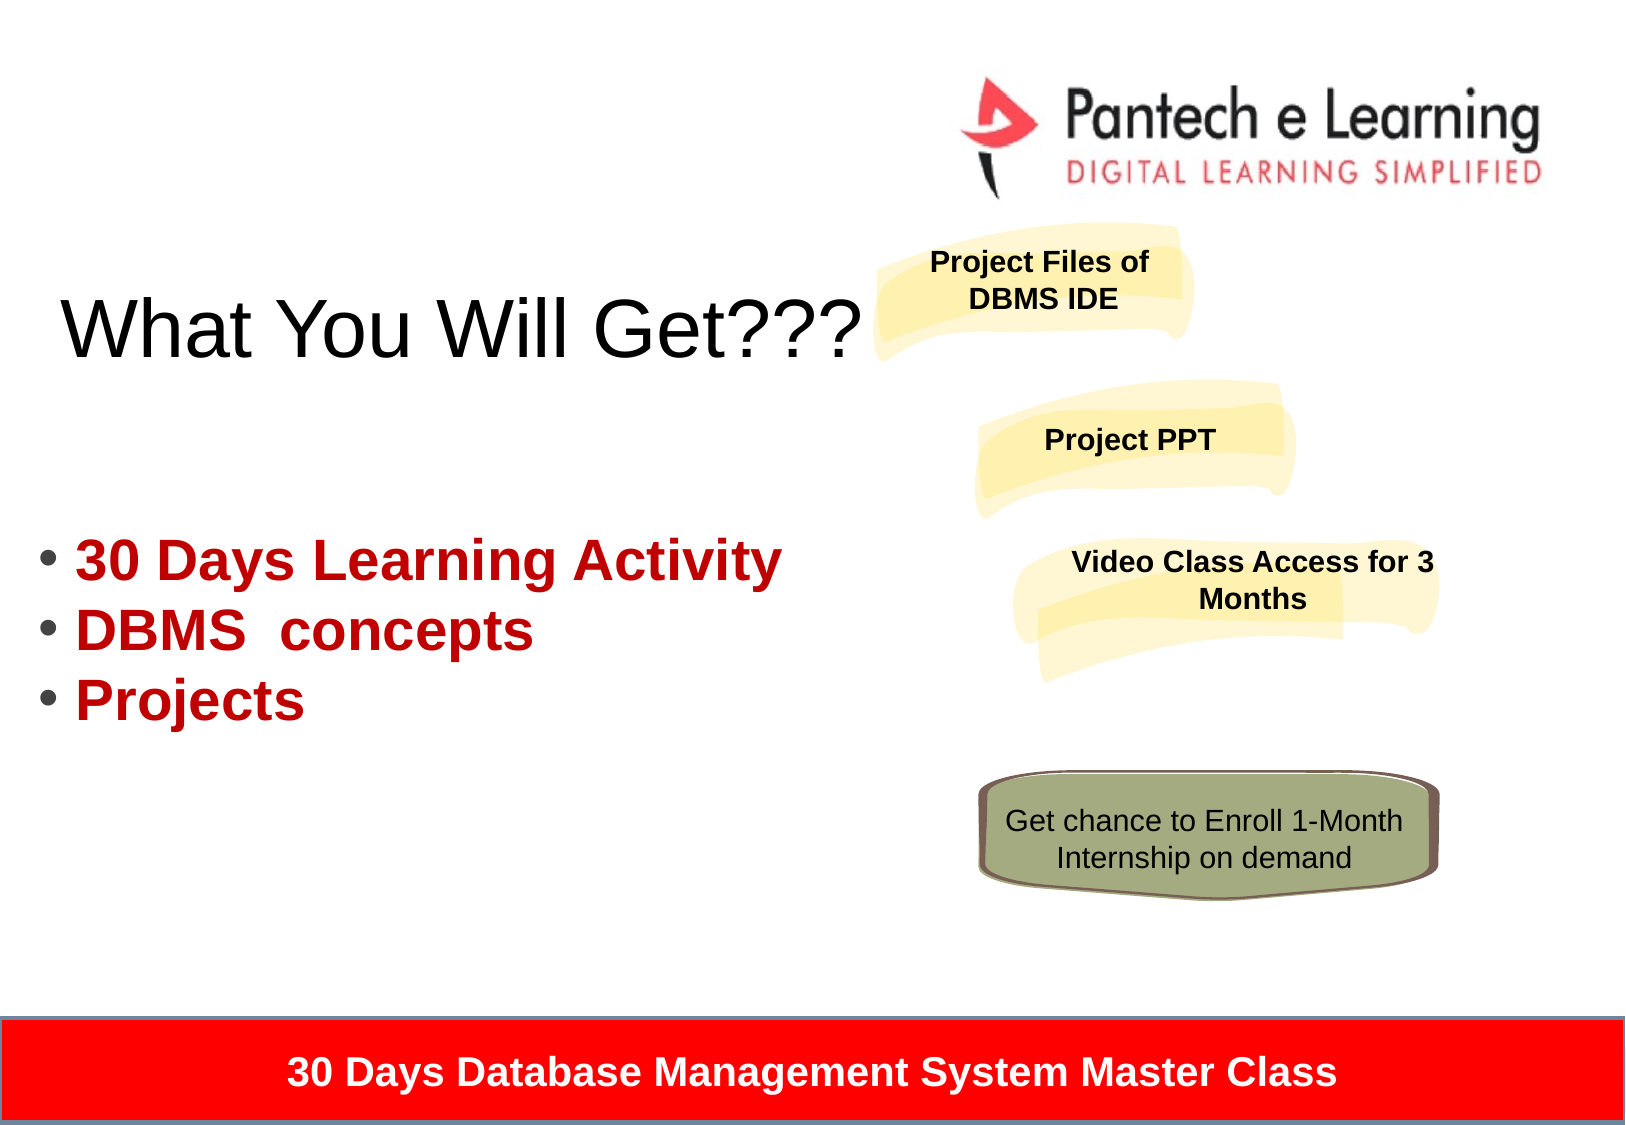

# What You Will Get???

Project Files of  DBMS IDE

30 Days Learning Activity
DBMS  concepts
Projects

Project PPT

Video Class Access for 3 Months

Get chance to Enroll 1-Month Internship on demand
30 Days Database Management System Master Class
www.pantechelearning.com                              30 Days Python Full Stack Master Class